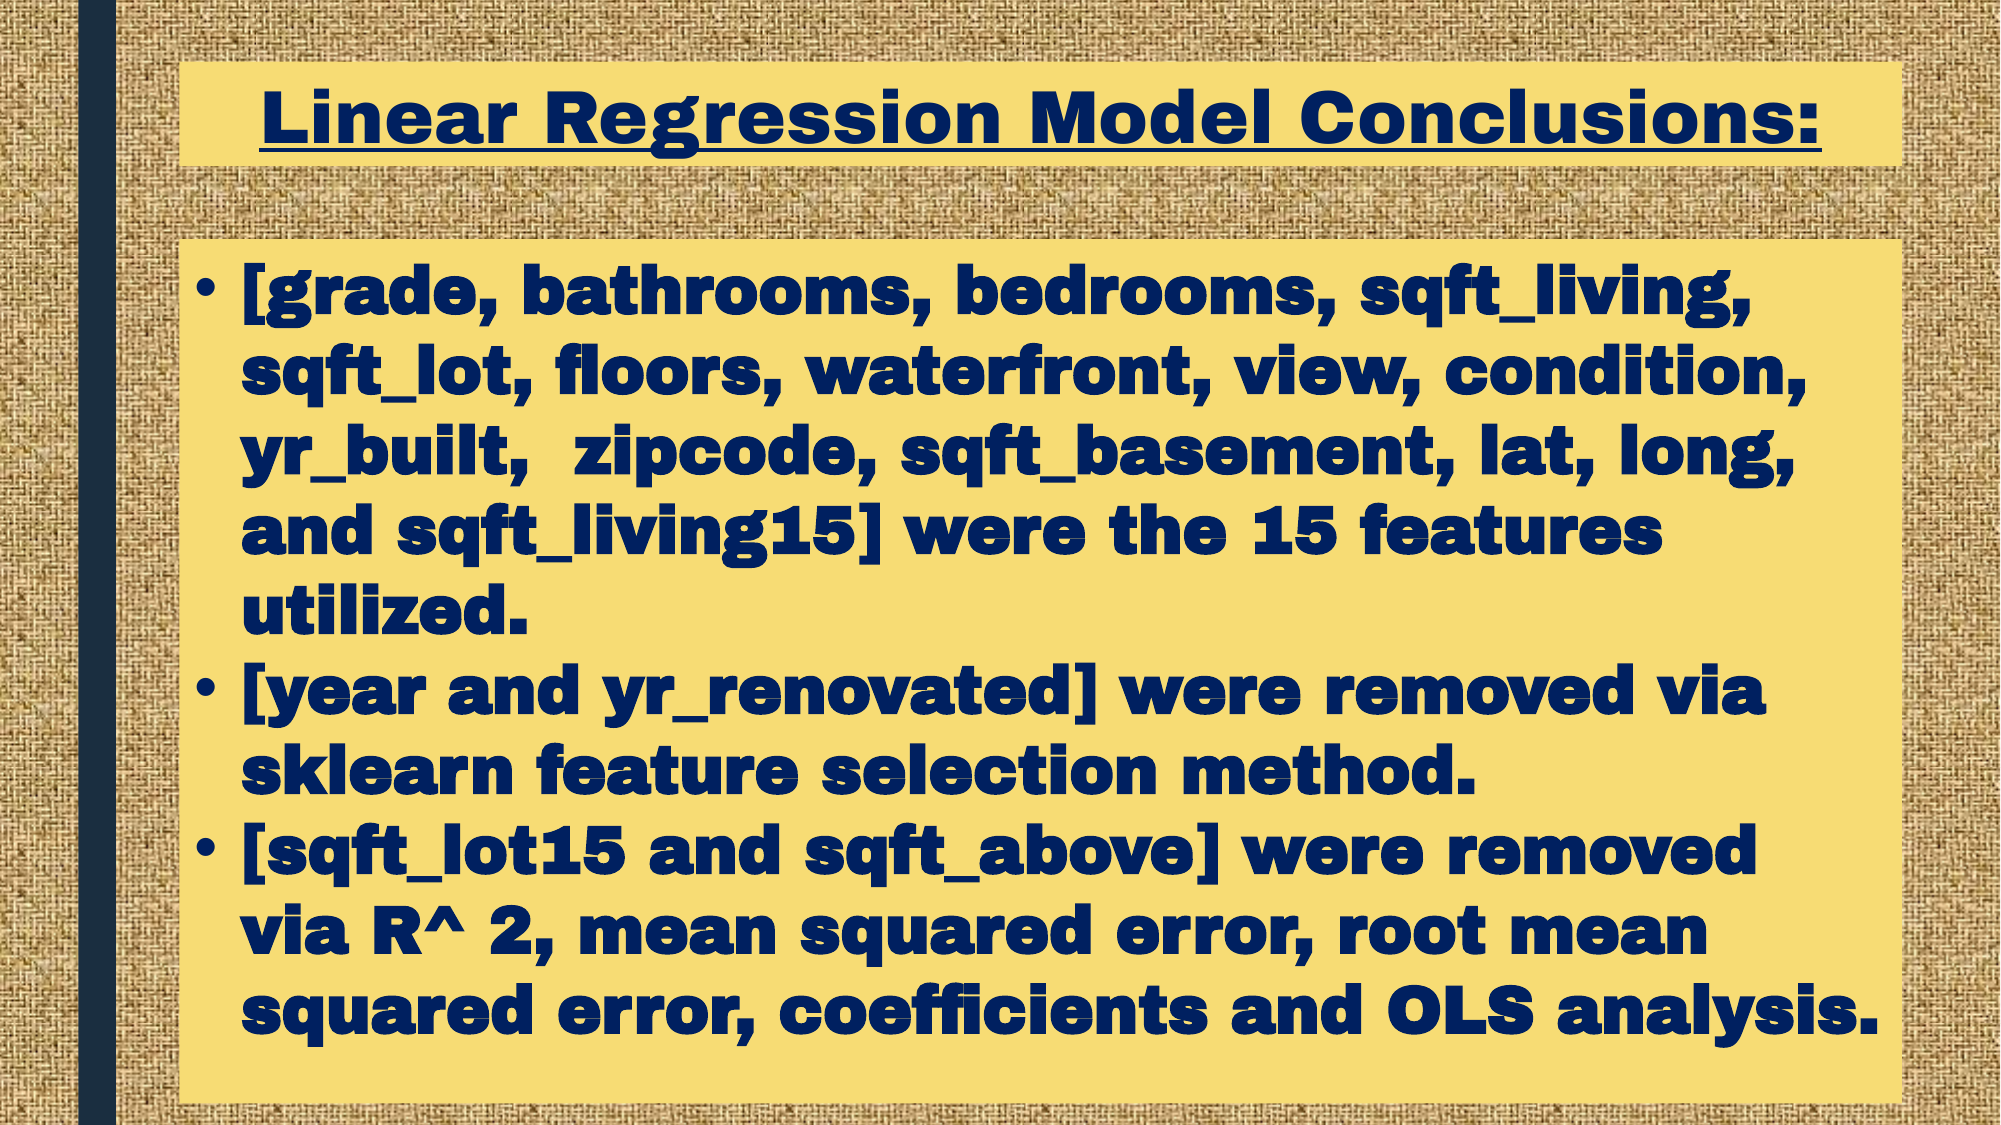

Linear Regression Model Conclusions:
[grade, bathrooms, bedrooms, sqft_living, sqft_lot, floors, waterfront, view, condition, yr_built,  zipcode, sqft_basement, lat, long, and sqft_living15] were the 15 features utilized.
[year and yr_renovated] were removed via sklearn feature selection method.
[sqft_lot15 and sqft_above] were removed via R^ 2, mean squared error, root mean squared error, coefficients and OLS analysis.